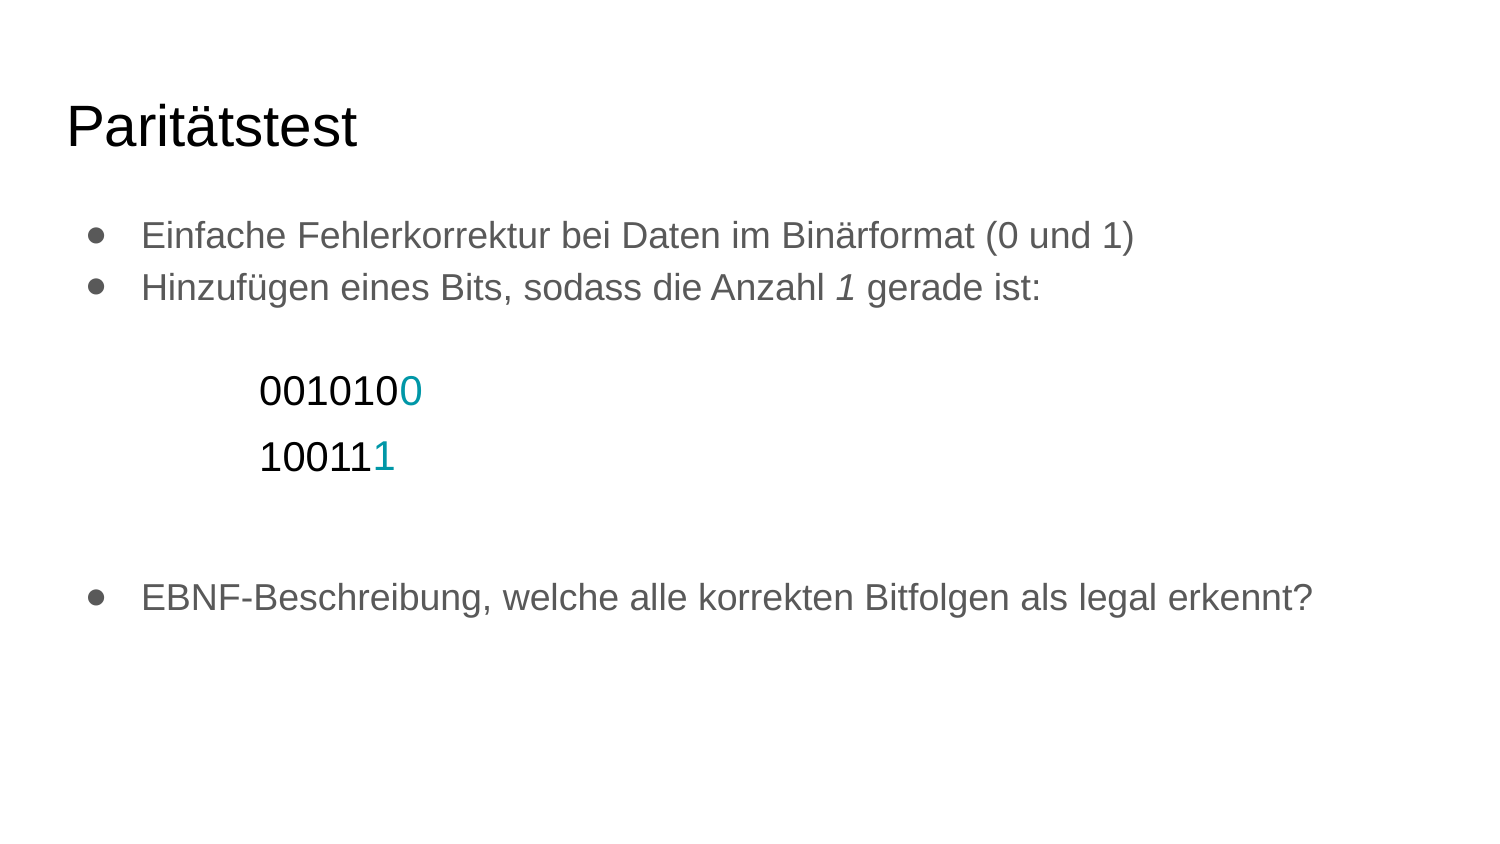

# Paritätstest
Einfache Fehlerkorrektur bei Daten im Binärformat (0 und 1)
Hinzufügen eines Bits, sodass die Anzahl 1 gerade ist:

EBNF-Beschreibung, welche alle korrekten Bitfolgen als legal erkennt?

001010
0
1
10011